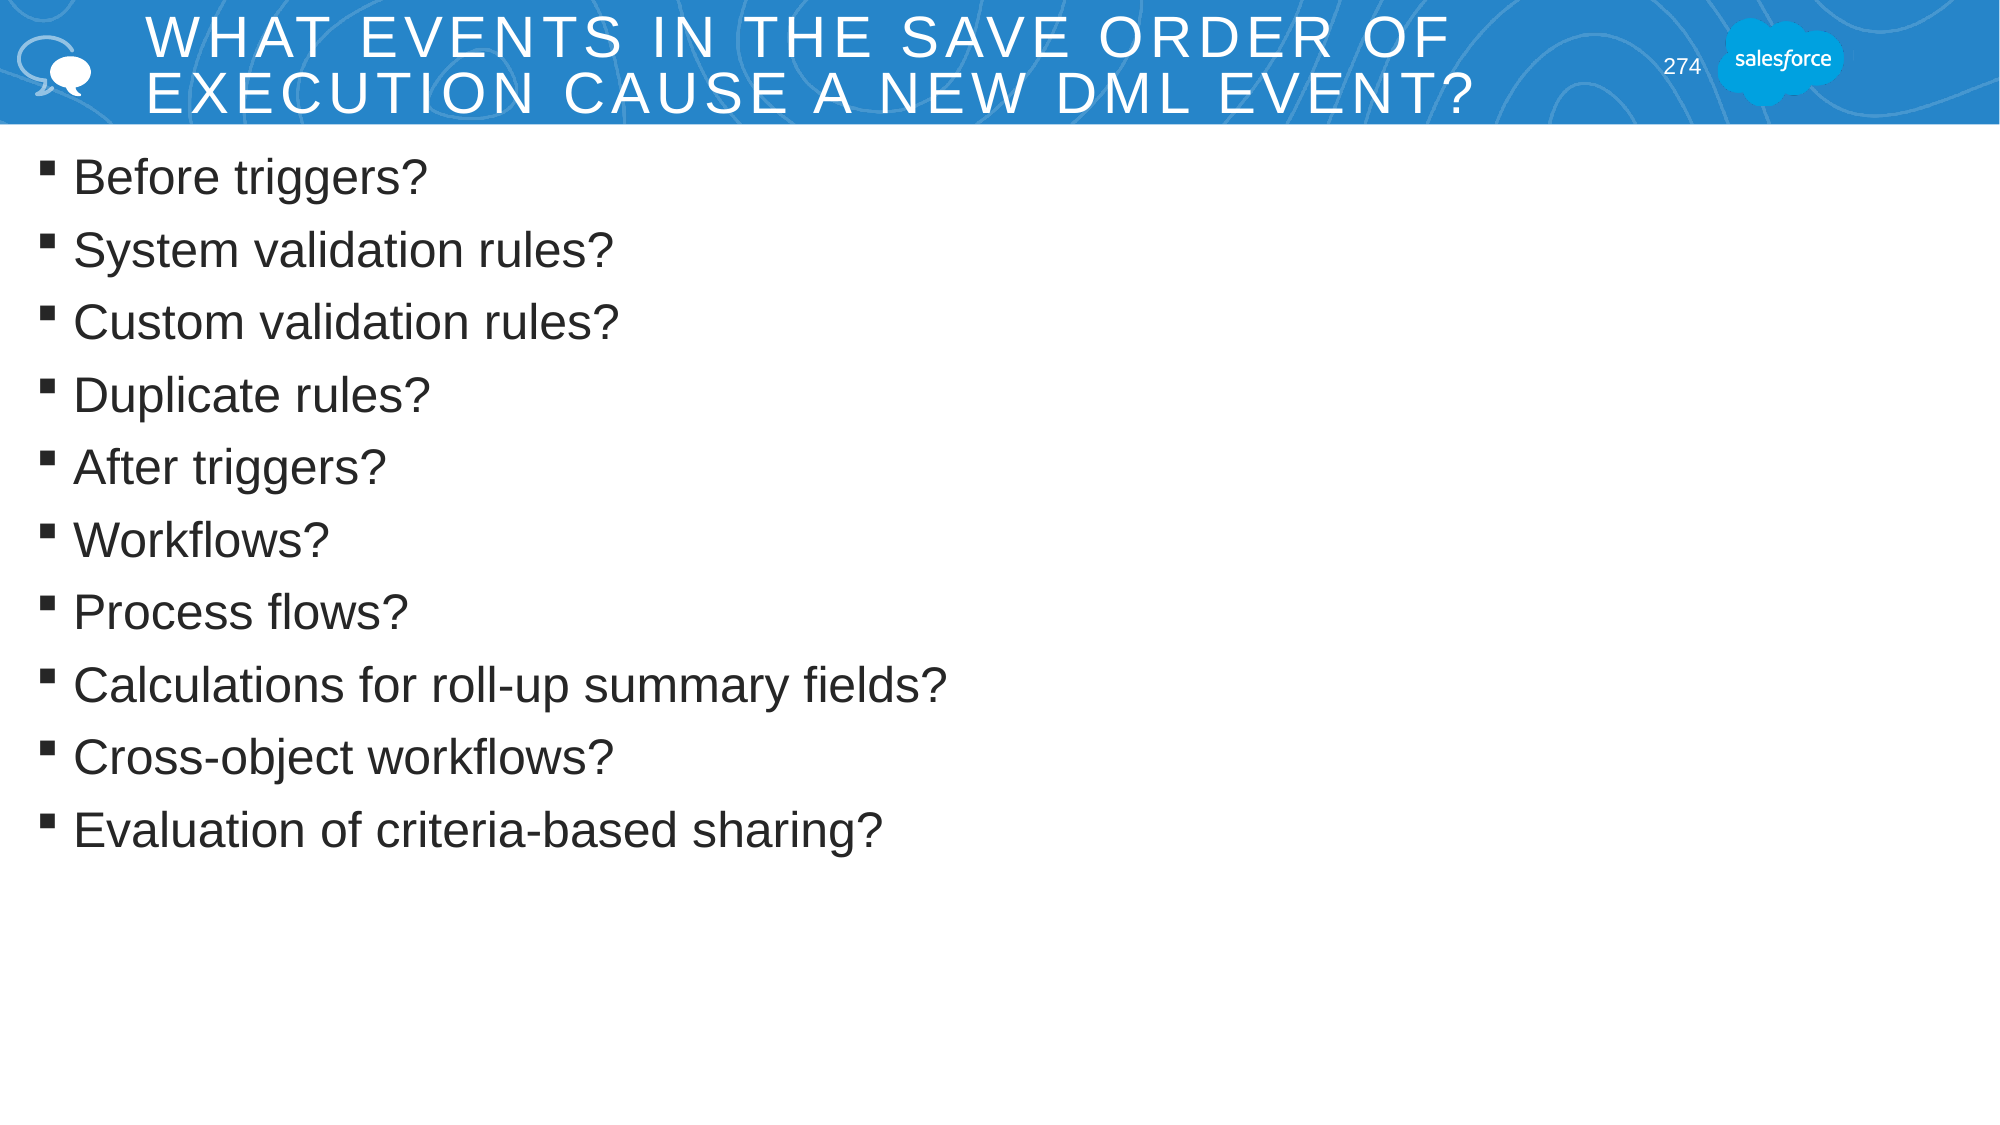

# What Events in the Save Order of Execution Cause a New DML Event?
274
Before triggers?
System validation rules?
Custom validation rules?
Duplicate rules?
After triggers?
Workflows?
Process flows?
Calculations for roll-up summary fields?
Cross-object workflows?
Evaluation of criteria-based sharing?